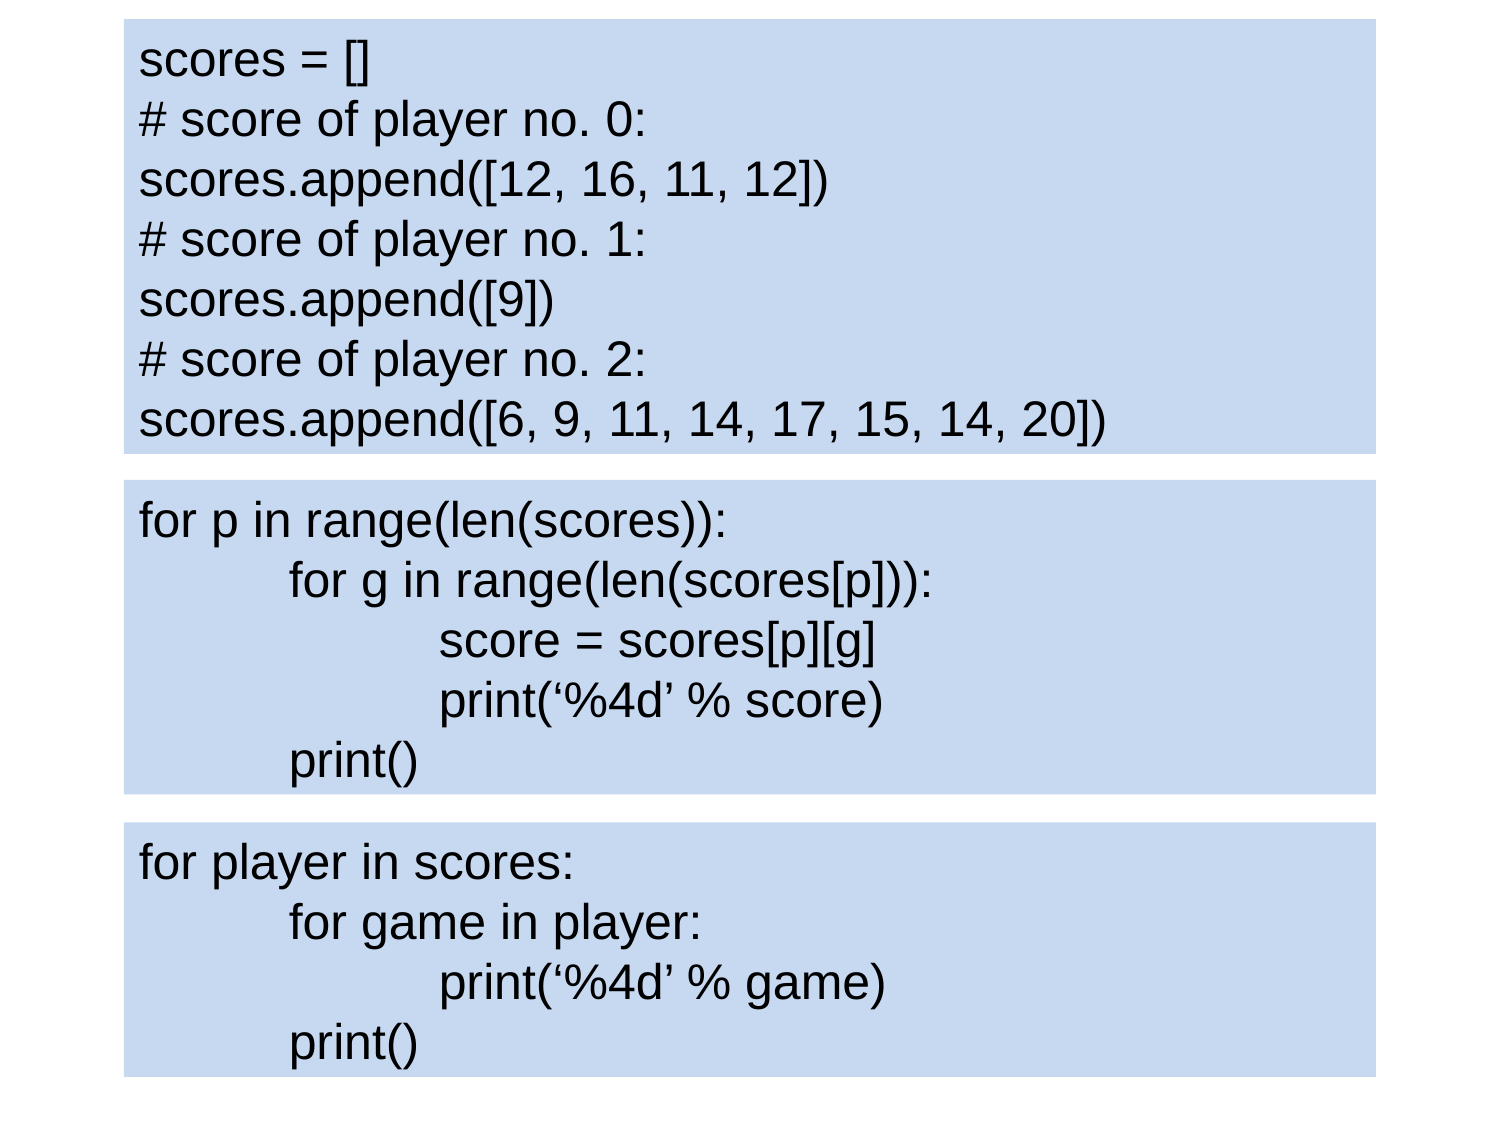

scores = []
# score of player no. 0:
scores.append([12, 16, 11, 12])
# score of player no. 1:
scores.append([9])
# score of player no. 2:
scores.append([6, 9, 11, 14, 17, 15, 14, 20])
for p in range(len(scores)):
	for g in range(len(scores[p])):
		score = scores[p][g]
		print(‘%4d’ % score)
	print()
for player in scores:
	for game in player:
		print(‘%4d’ % game)
	print()